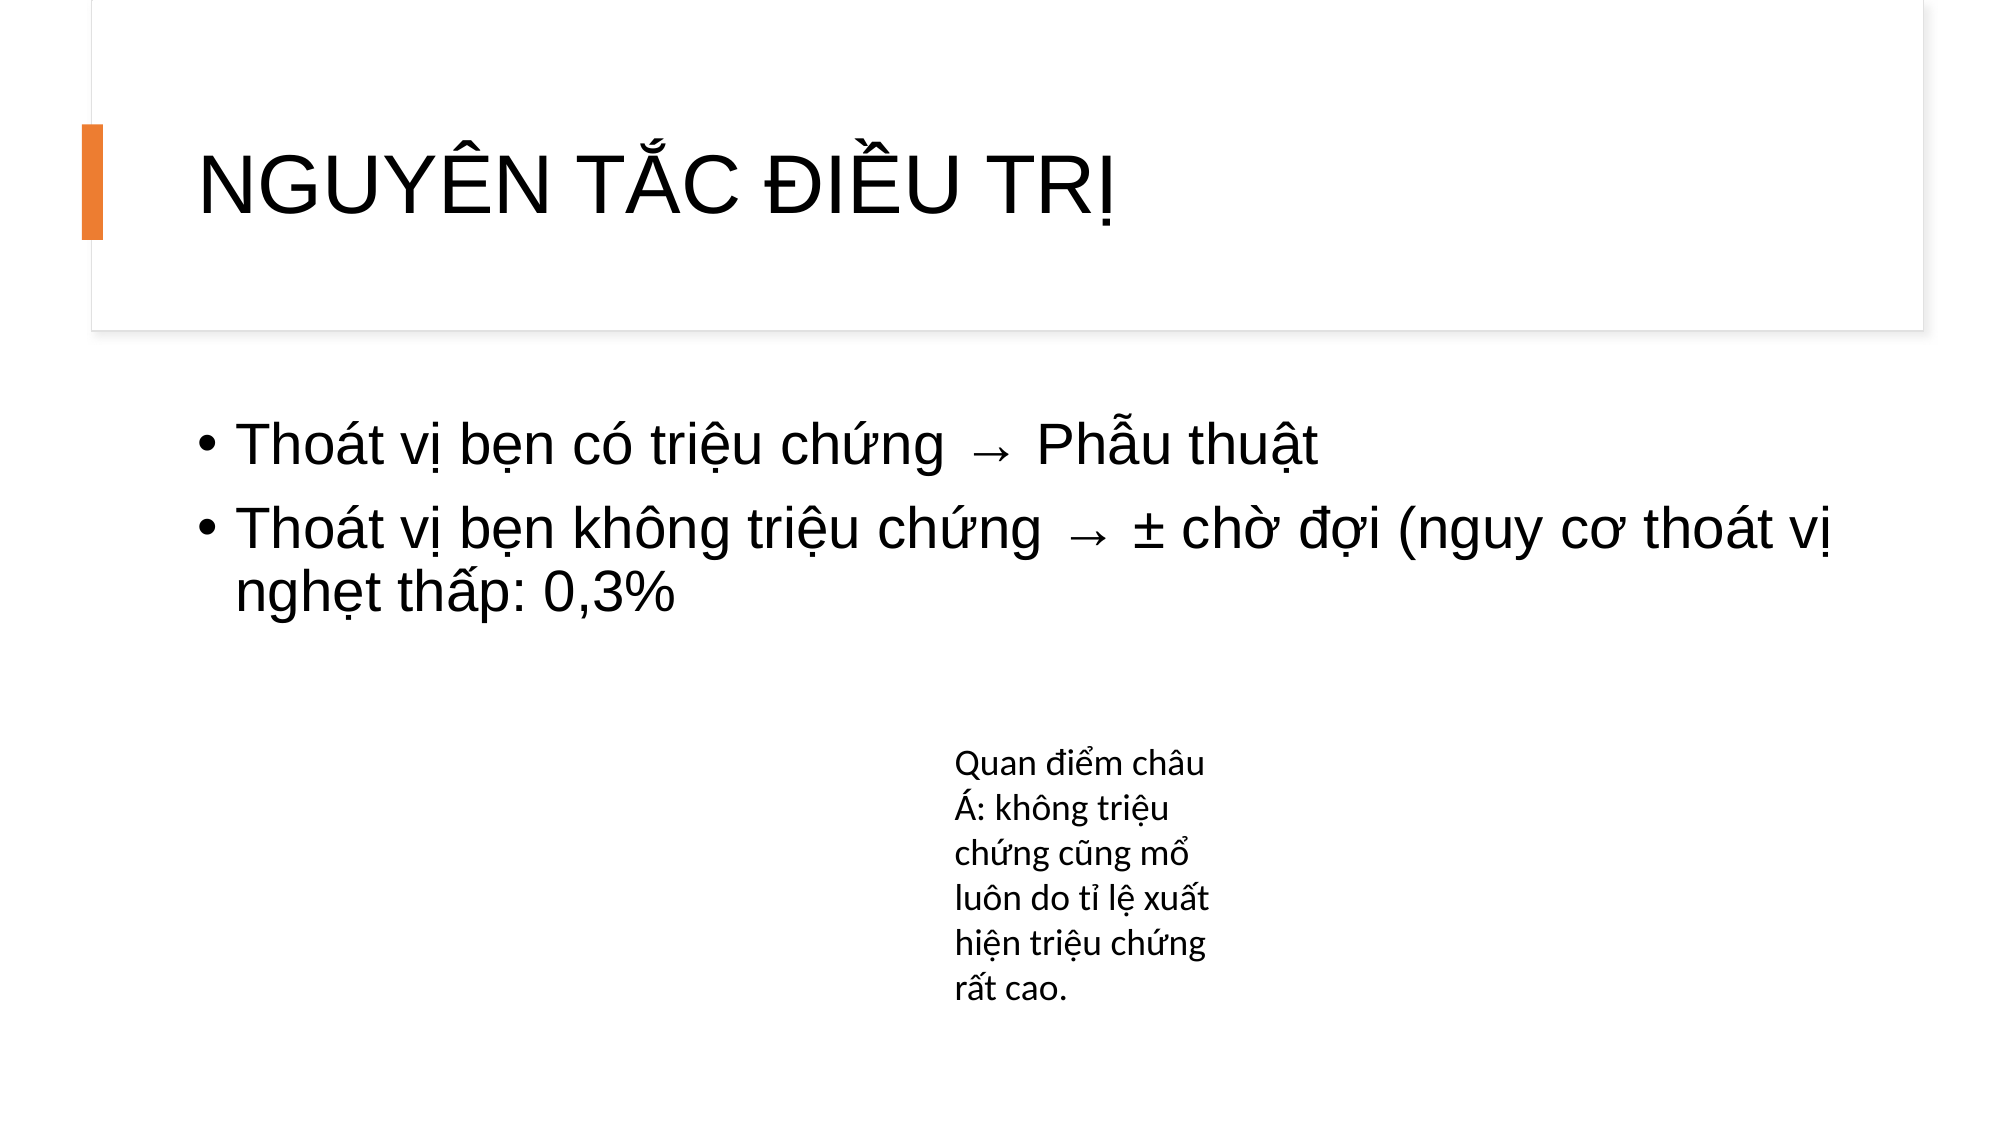

# NGUYÊN TẮC ĐIỀU TRỊ

Thoát vị bẹn có triệu chứng → Phẫu thuật
Thoát vị bẹn không triệu chứng → ± chờ đợi (nguy cơ thoát vị nghẹt thấp: 0,3%

Quan điểm châu Á: không triệu chứng cũng mổ luôn do tỉ lệ xuất hiện triệu chứng rất cao.